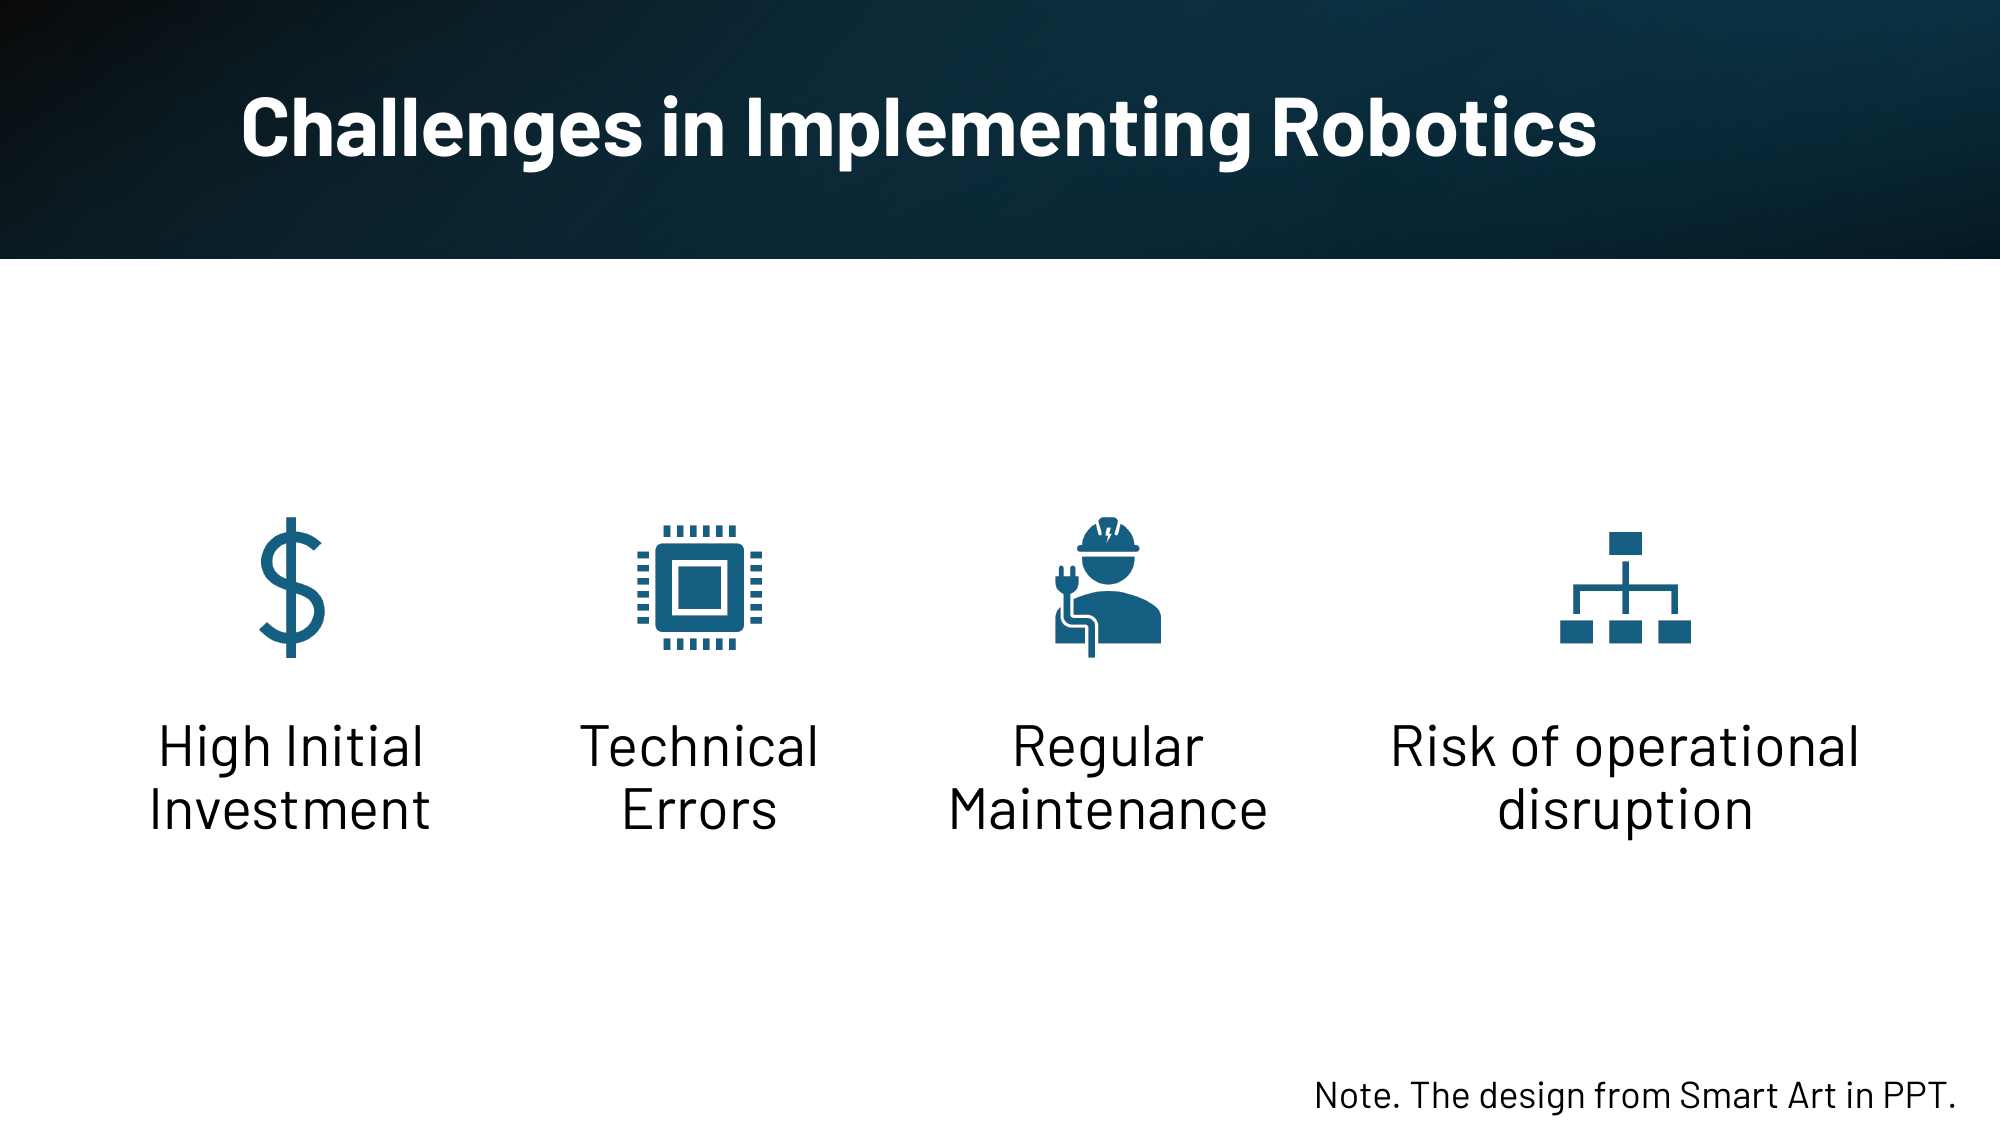

Challenges in Implementing Robotics
High Initial Investment
Technical Errors
Regular Maintenance
Risk of operational disruption
Note. The design from Smart Art in PPT.